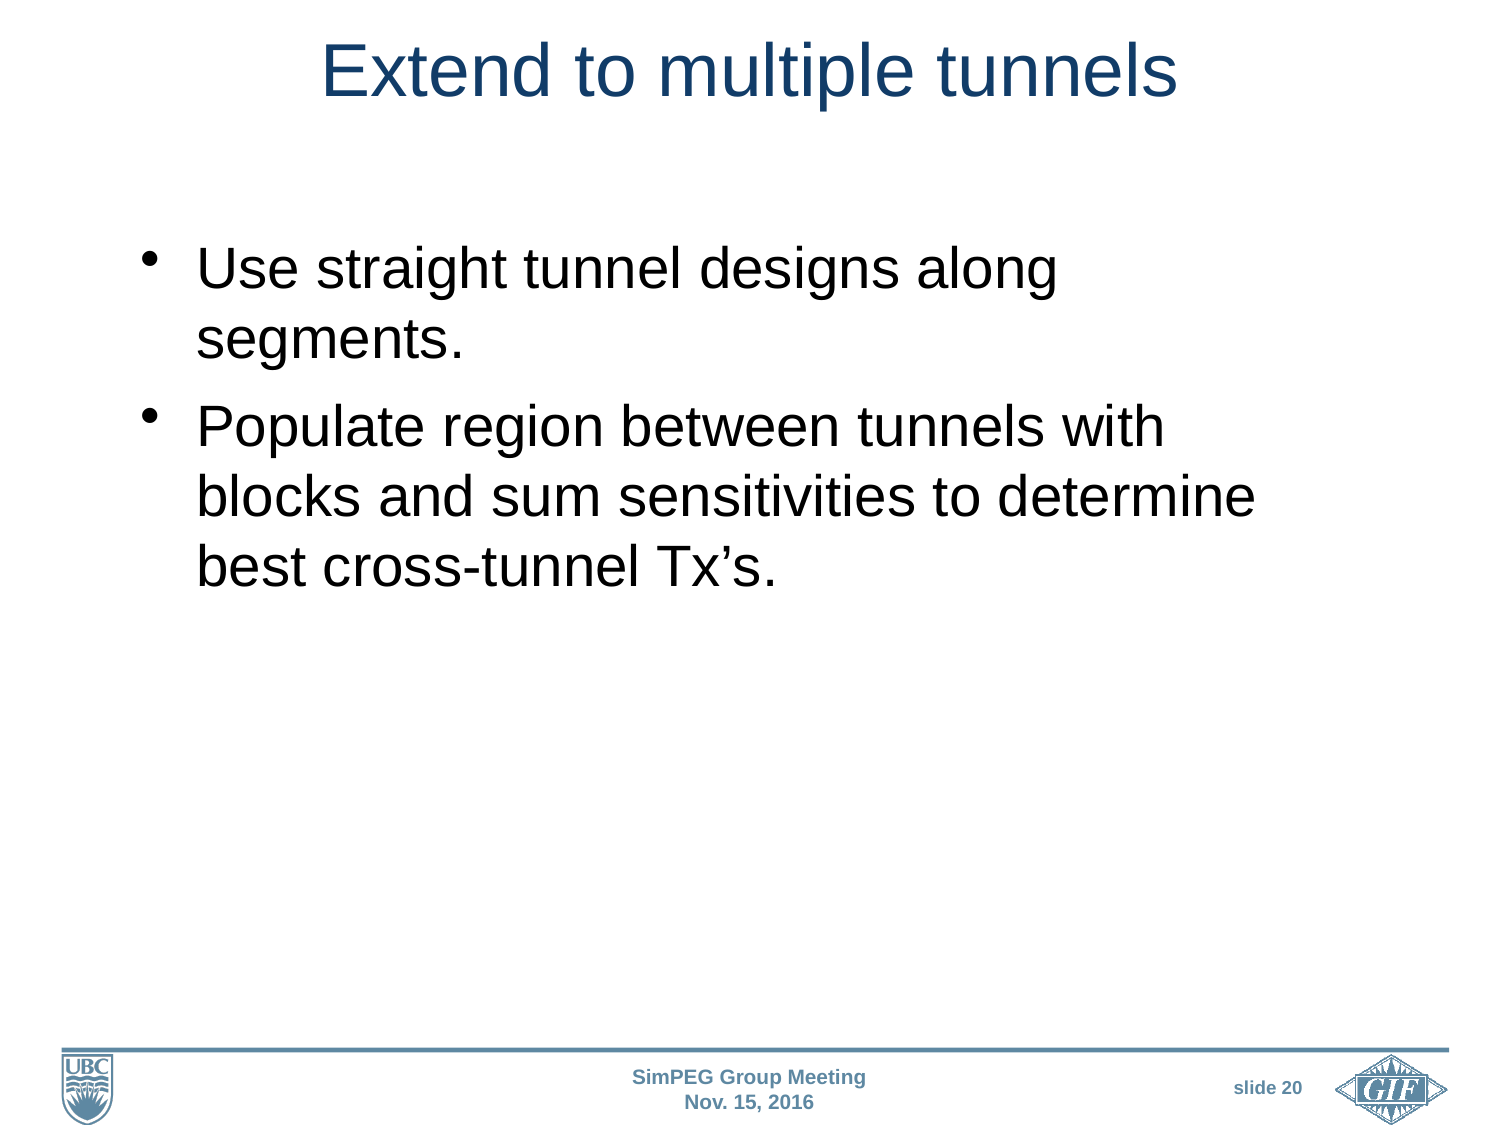

# Extend to multiple tunnels
Use straight tunnel designs along segments.
Populate region between tunnels with blocks and sum sensitivities to determine best cross-tunnel Tx’s.